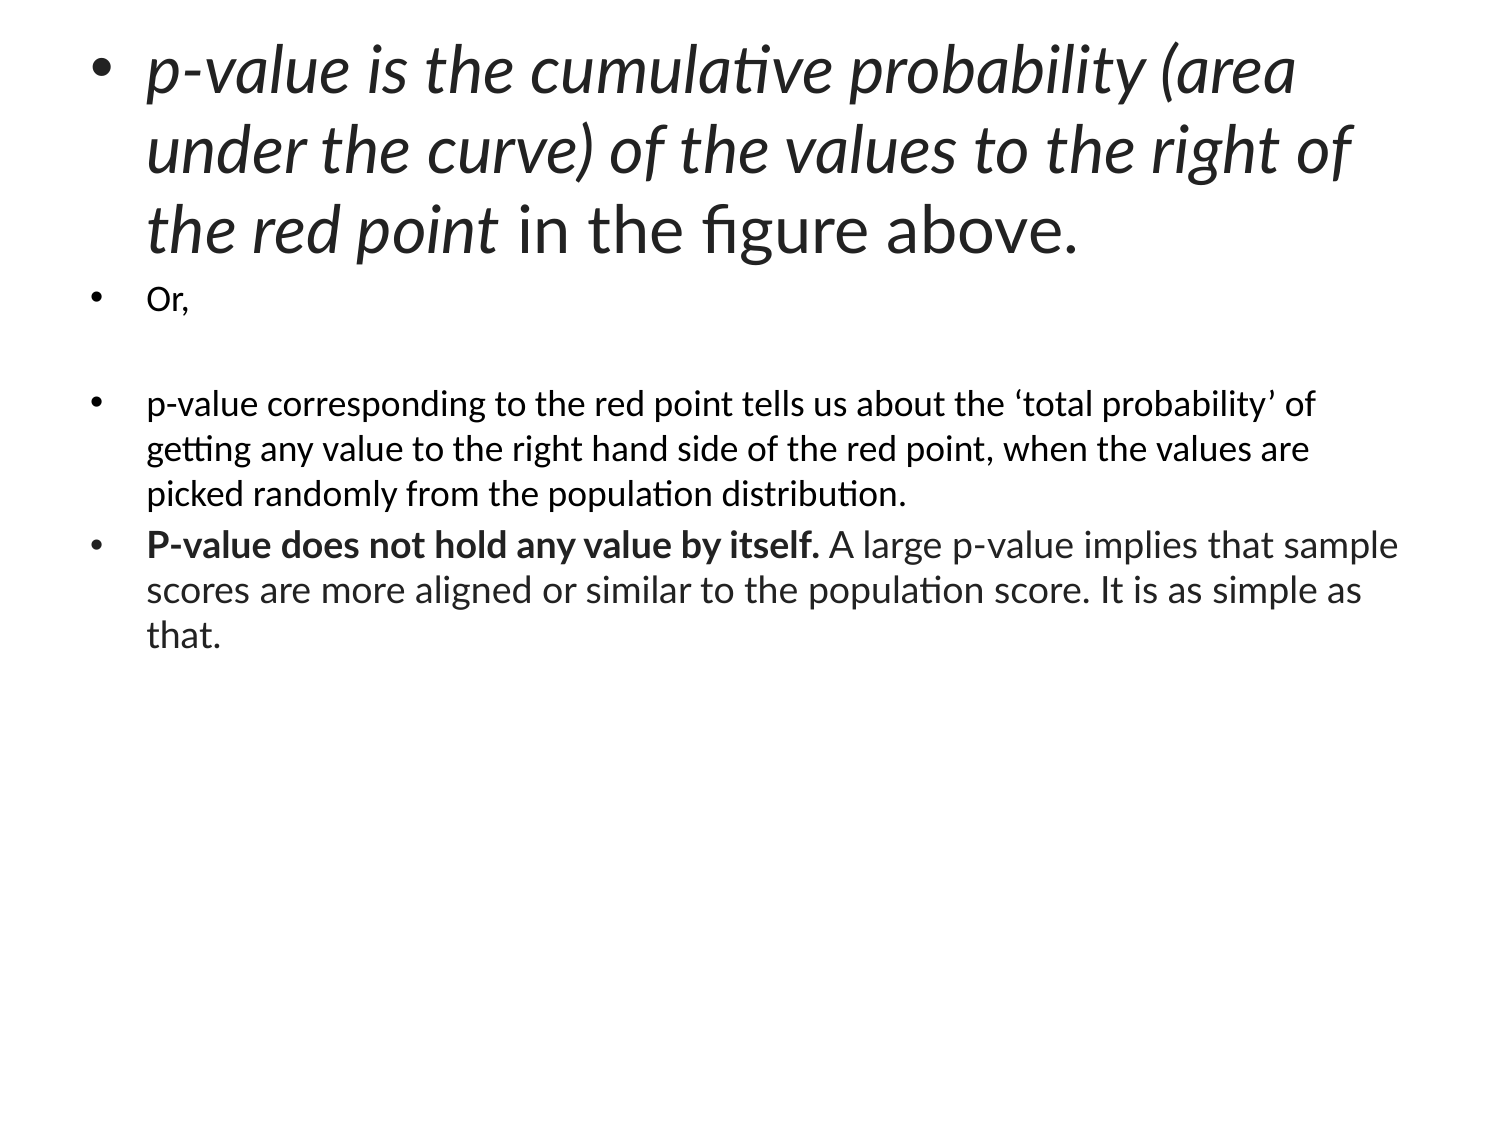

p-value is the cumulative probability (area under the curve) of the values to the right of the red point in the figure above.
Or,

p-value corresponding to the red point tells us about the ‘total probability’ of getting any value to the right hand side of the red point, when the values are picked randomly from the population distribution.
P-value does not hold any value by itself. A large p-value implies that sample scores are more aligned or similar to the population score. It is as simple as that.